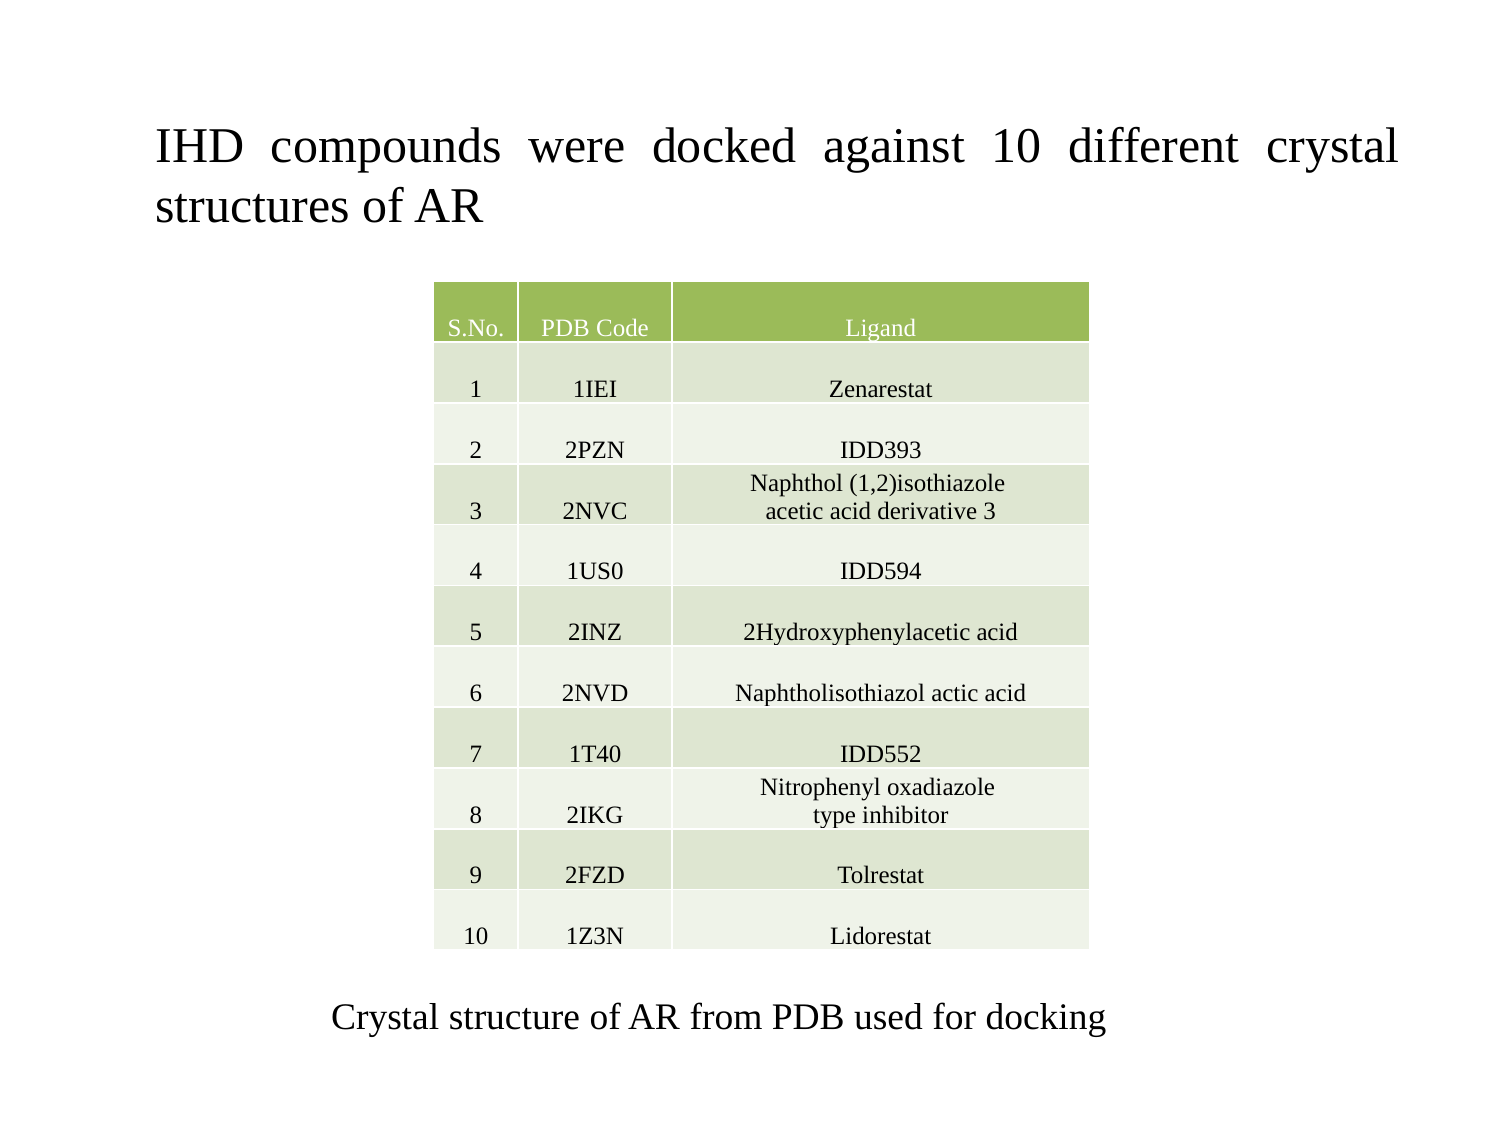

IHD compounds were docked against 10 different crystal structures of AR
| S.No. | PDB Code | Ligand |
| --- | --- | --- |
| 1 | 1IEI | Zenarestat |
| 2 | 2PZN | IDD393 |
| 3 | 2NVC | Naphthol (1,2)isothiazole acetic acid derivative 3 |
| 4 | 1US0 | IDD594 |
| 5 | 2INZ | 2Hydroxyphenylacetic acid |
| 6 | 2NVD | Naphtholisothiazol actic acid |
| 7 | 1T40 | IDD552 |
| 8 | 2IKG | Nitrophenyl oxadiazole type inhibitor |
| 9 | 2FZD | Tolrestat |
| 10 | 1Z3N | Lidorestat |
Crystal structure of AR from PDB used for docking